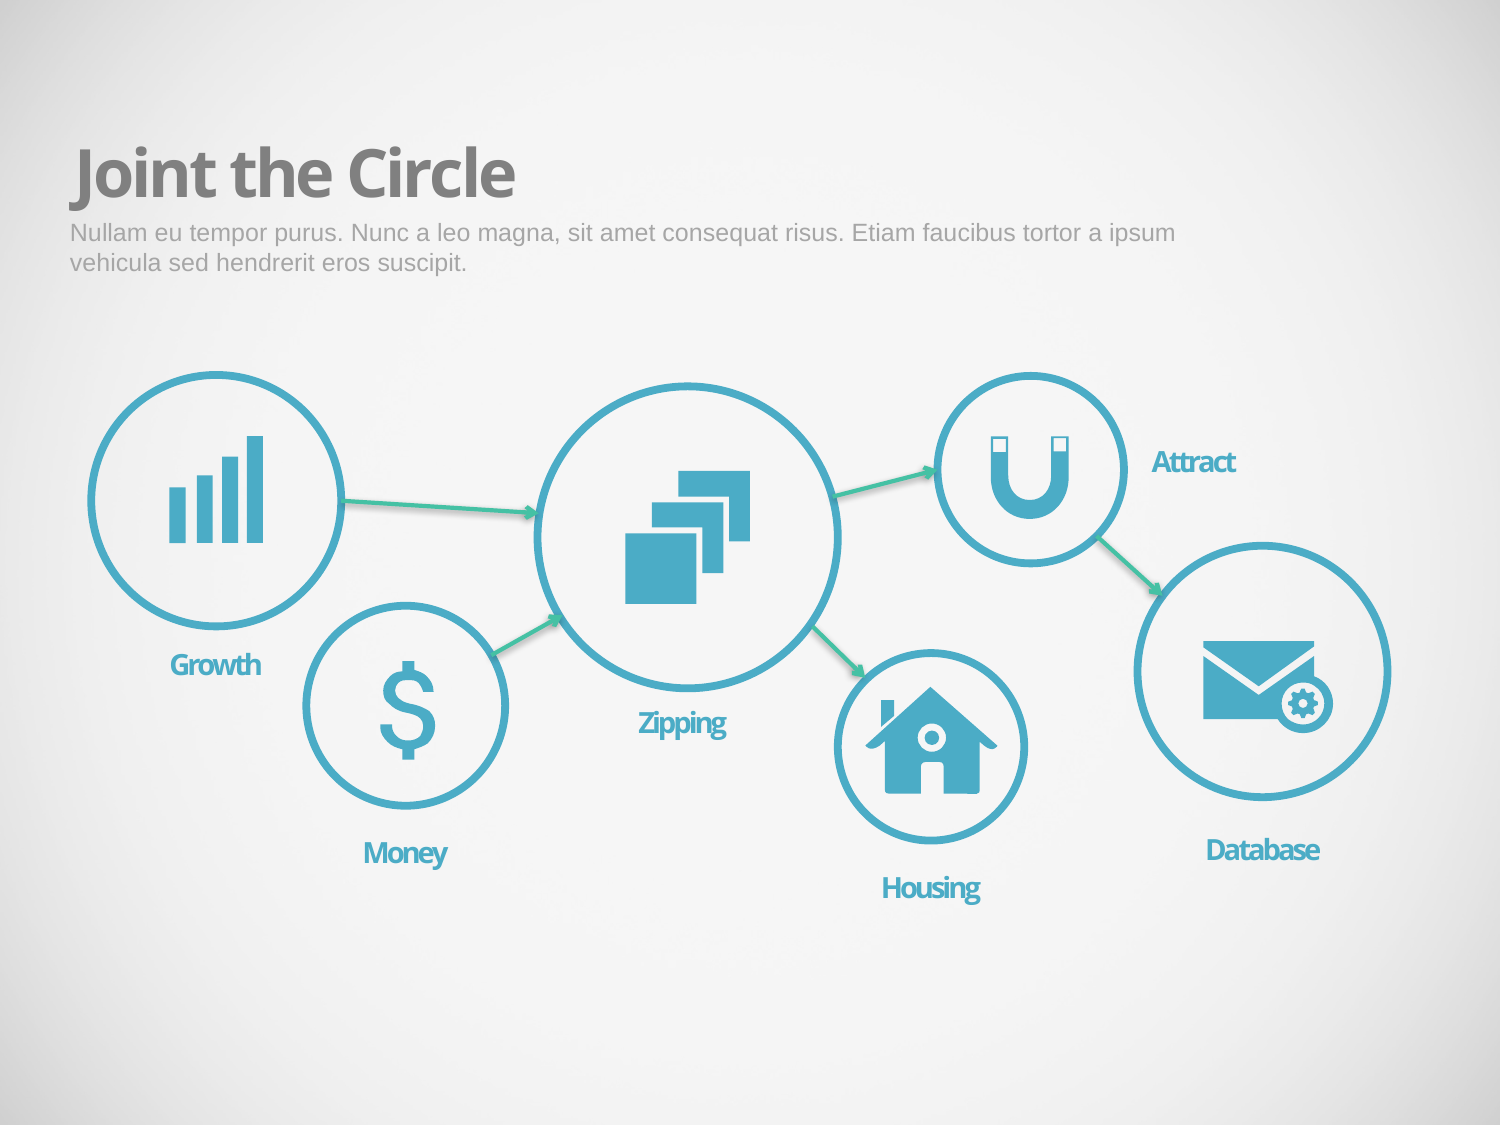

Joint the Circle
Nullam eu tempor purus. Nunc a leo magna, sit amet consequat risus. Etiam faucibus tortor a ipsum vehicula sed hendrerit eros suscipit.

Attract

Growth

Zipping
Database
Money
Housing